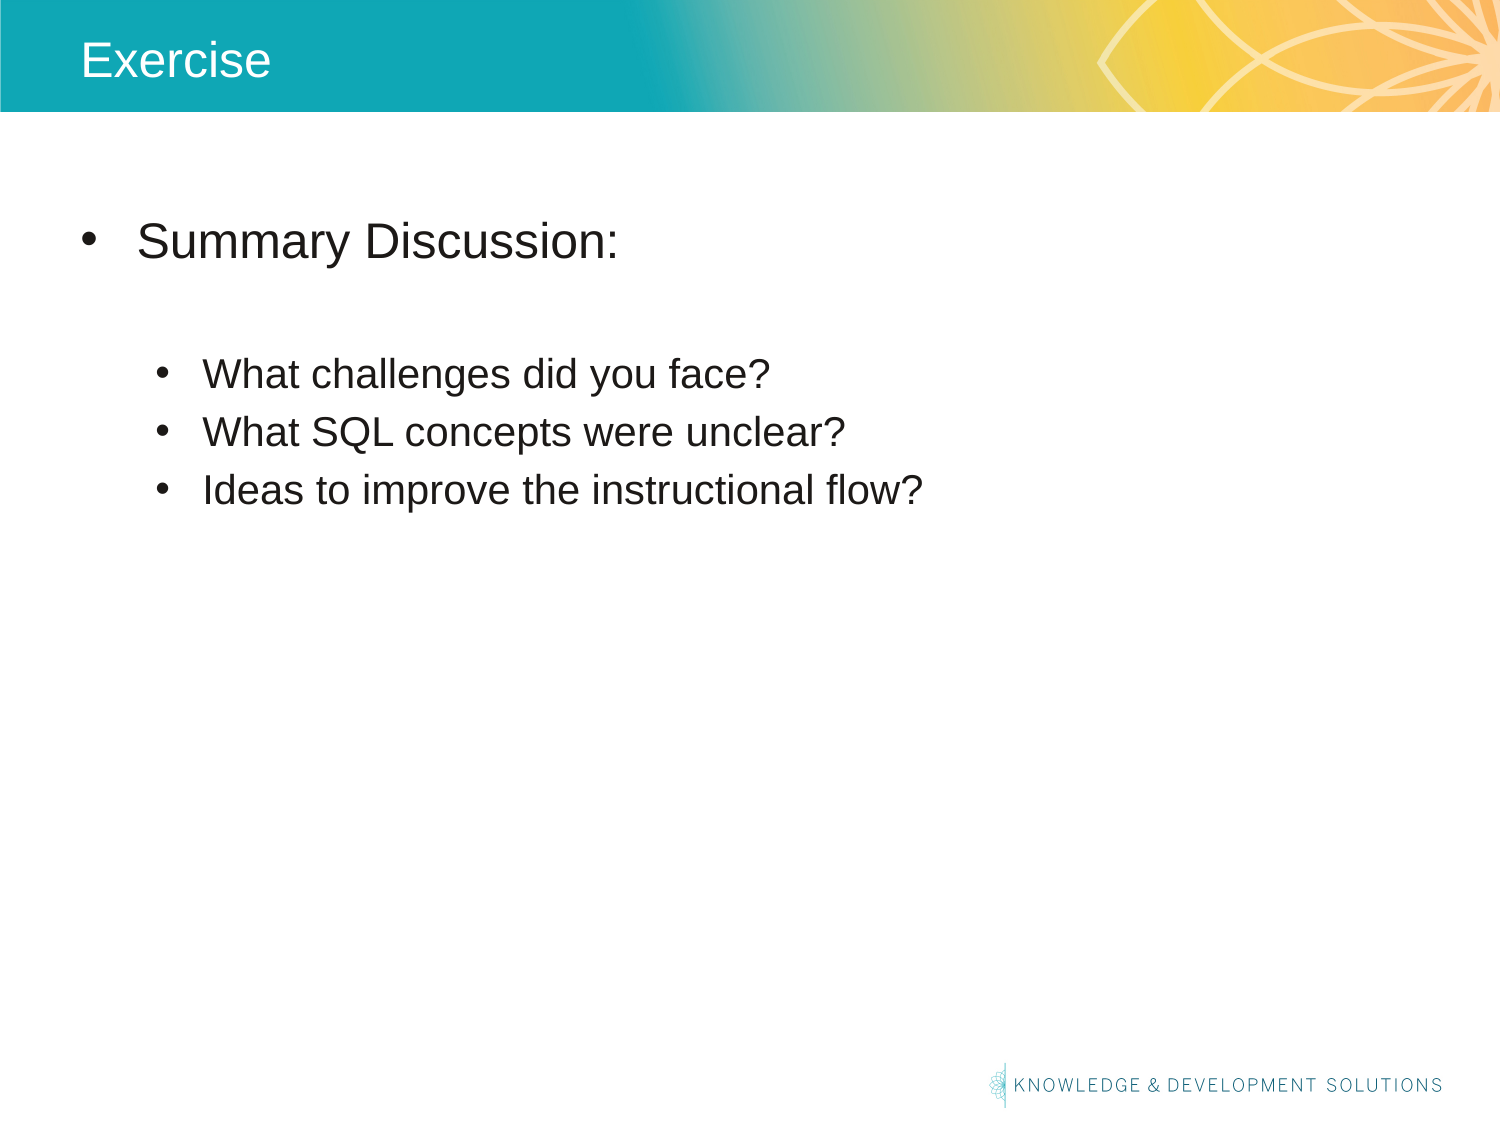

# Exercise
Summary Discussion:

What challenges did you face?
What SQL concepts were unclear?
Ideas to improve the instructional flow?